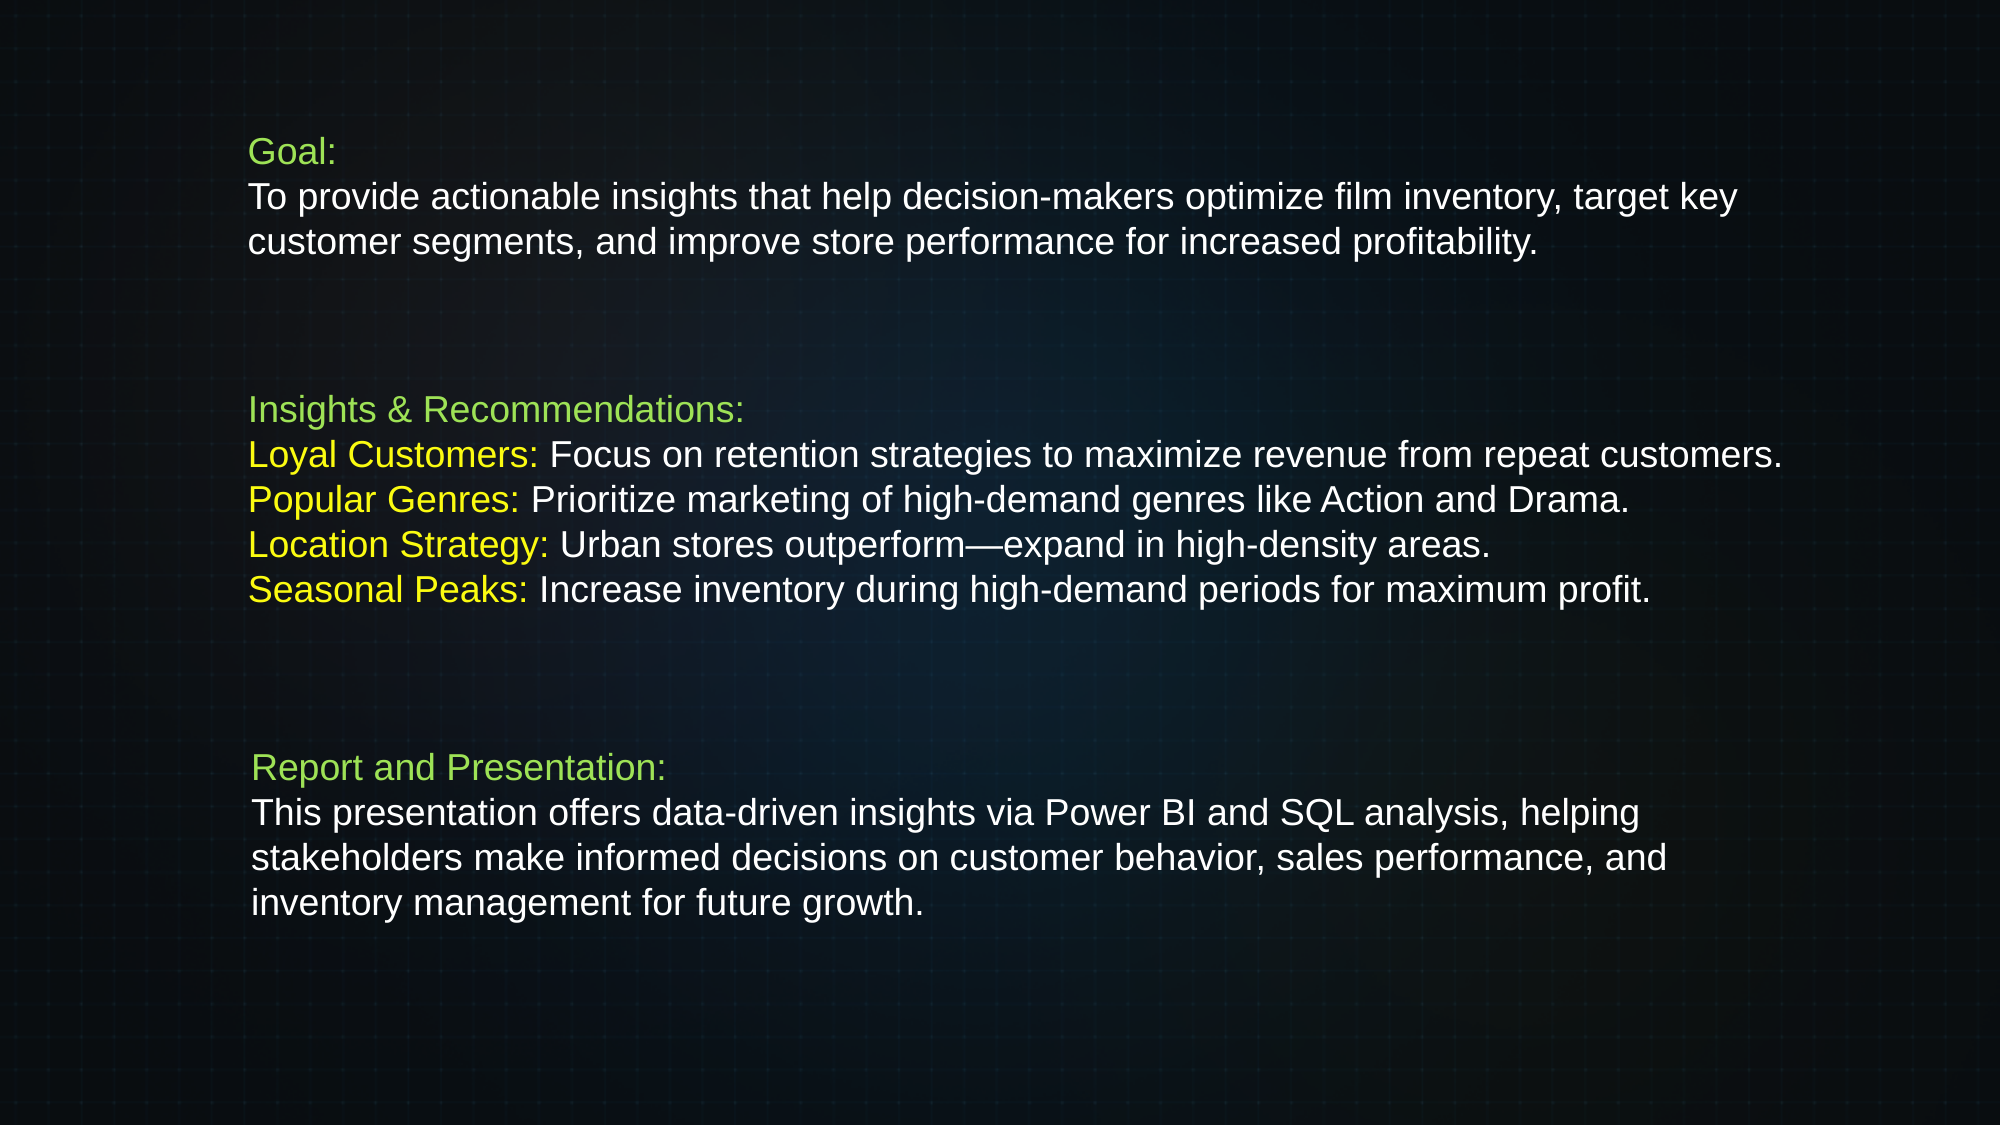

Goal:
To provide actionable insights that help decision-makers optimize film inventory, target key customer segments, and improve store performance for increased profitability.
Insights & Recommendations:
Loyal Customers: Focus on retention strategies to maximize revenue from repeat customers.
Popular Genres: Prioritize marketing of high-demand genres like Action and Drama.
Location Strategy: Urban stores outperform—expand in high-density areas.
Seasonal Peaks: Increase inventory during high-demand periods for maximum profit.
Report and Presentation:
This presentation offers data-driven insights via Power BI and SQL analysis, helping stakeholders make informed decisions on customer behavior, sales performance, and inventory management for future growth.